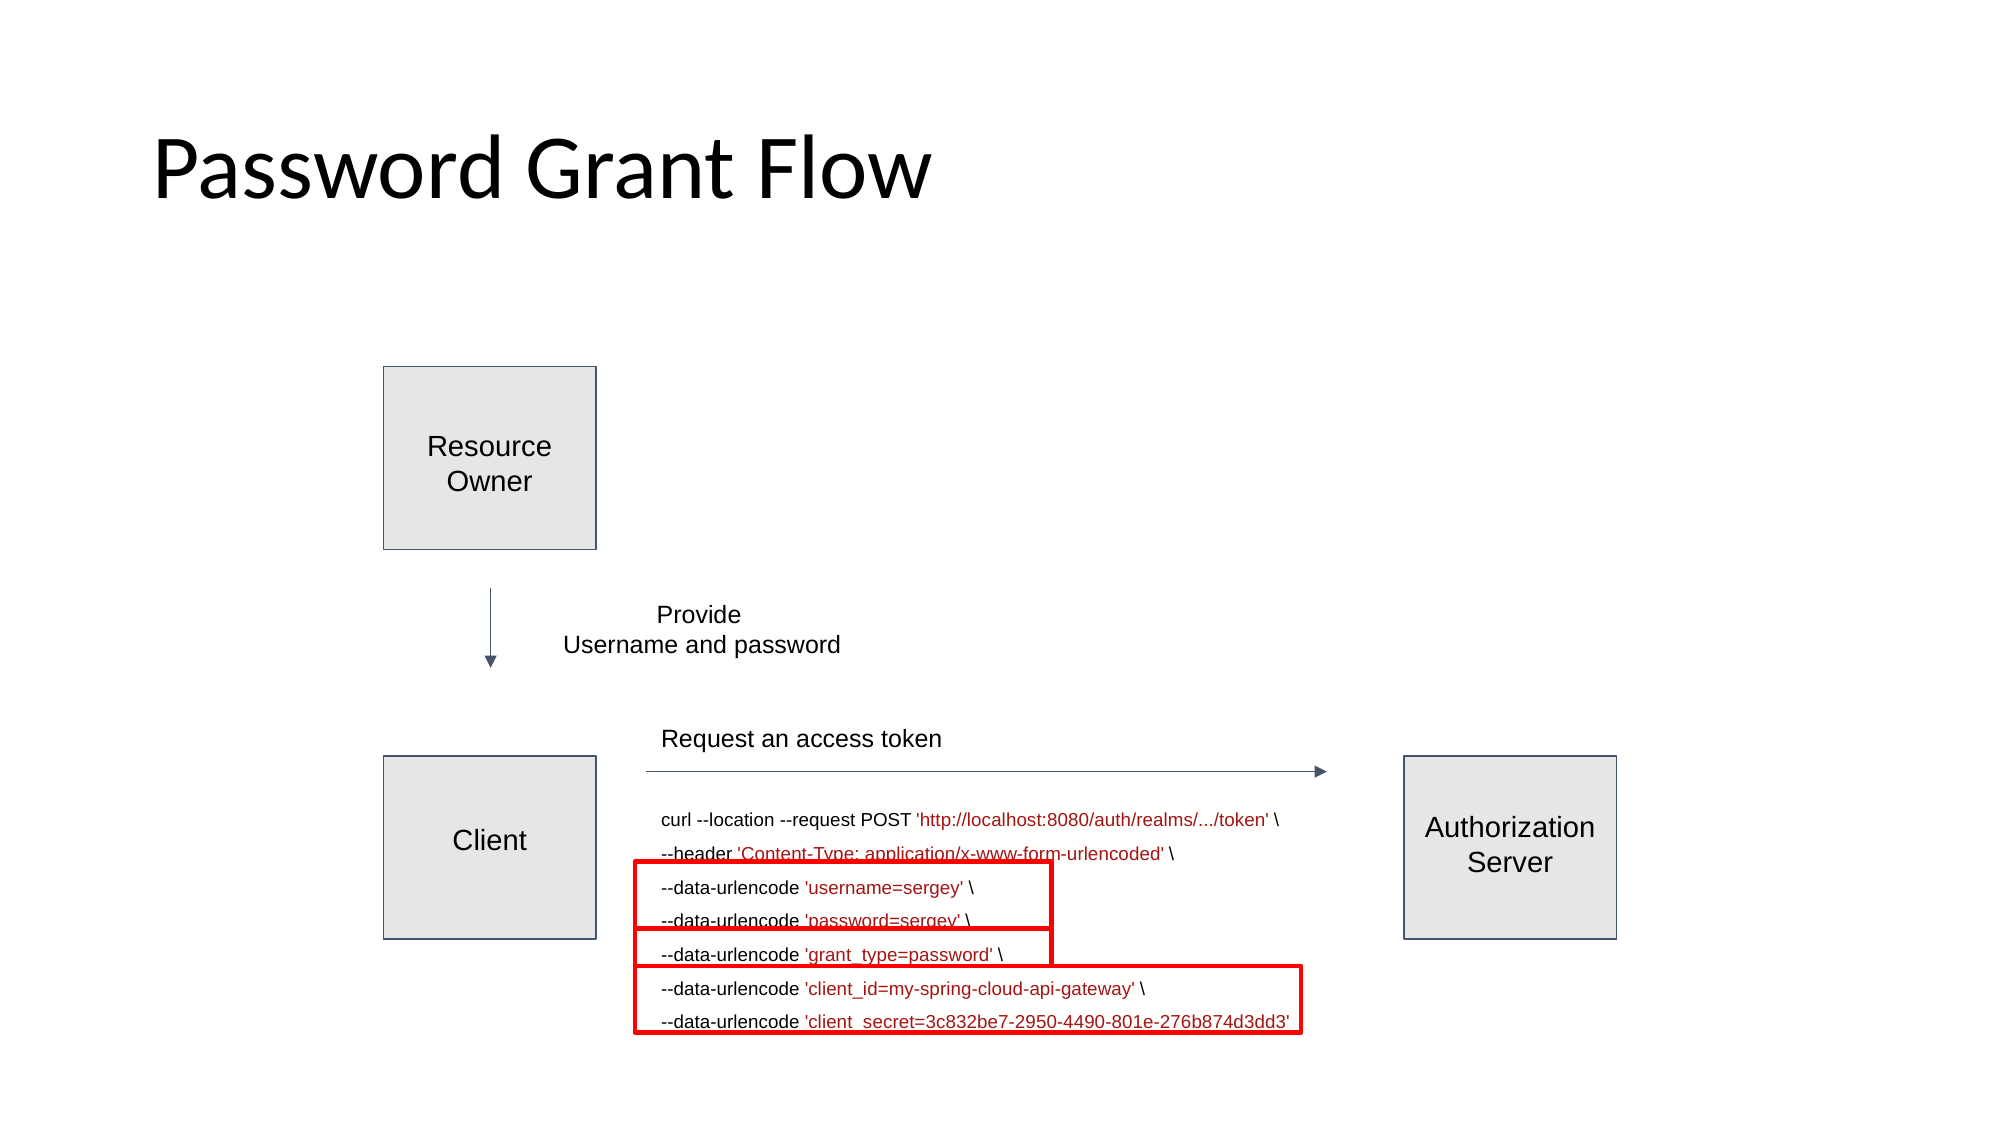

# Password Grant Flow

Resource Owner
Provide
Username and password
Request an access token

curl --location --request POST 'http://localhost:8080/auth/realms/.../token' \
--header 'Content-Type: application/x-www-form-urlencoded' \
--data-urlencode 'username=sergey' \
--data-urlencode 'password=sergey' \
--data-urlencode 'grant_type=password' \
--data-urlencode 'client_id=my-spring-cloud-api-gateway' \
--data-urlencode 'client_secret=3c832be7-2950-4490-801e-276b874d3dd3'

Authorization Server
Client